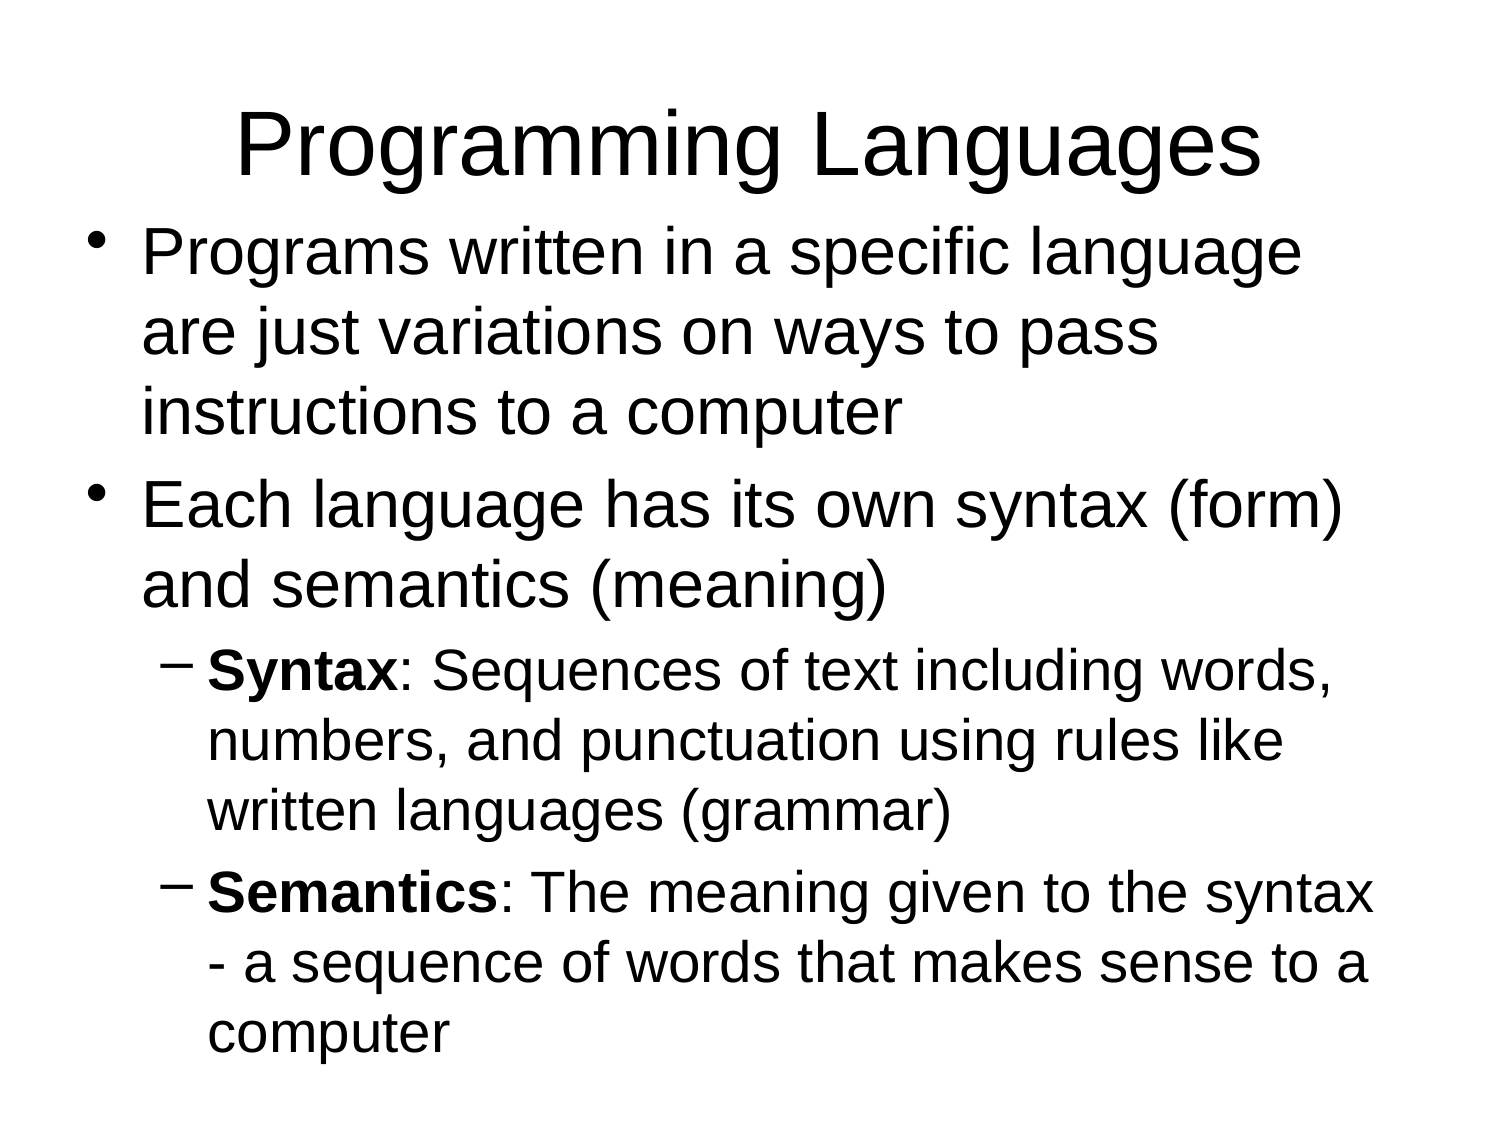

# Programming Languages
Programs written in a specific language are just variations on ways to pass instructions to a computer
Each language has its own syntax (form) and semantics (meaning)
Syntax: Sequences of text including words, numbers, and punctuation using rules like written languages (grammar)
Semantics: The meaning given to the syntax - a sequence of words that makes sense to a computer